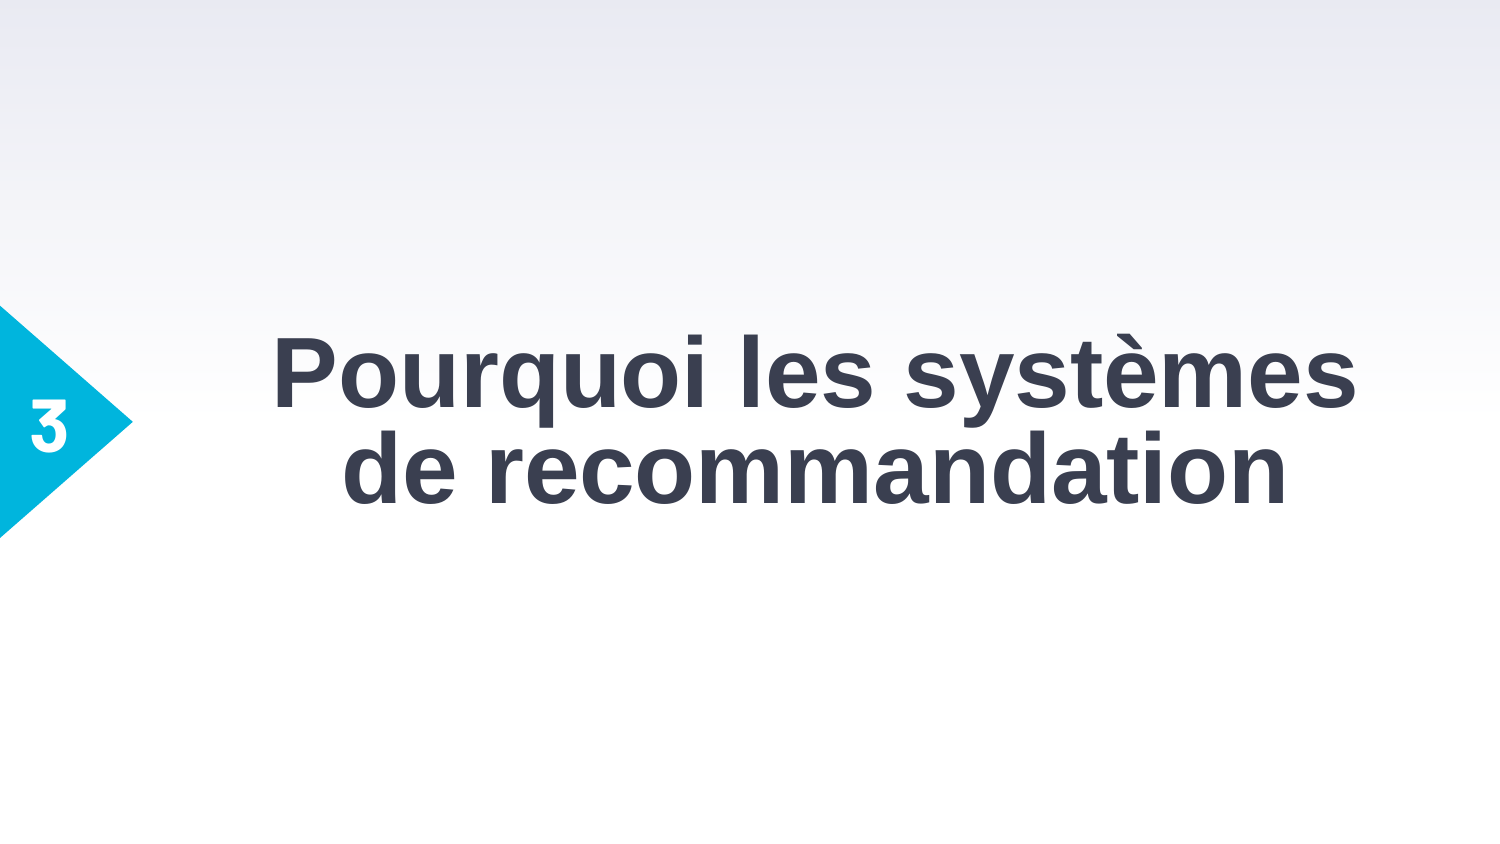

3
# Pourquoi les systèmes de recommandation